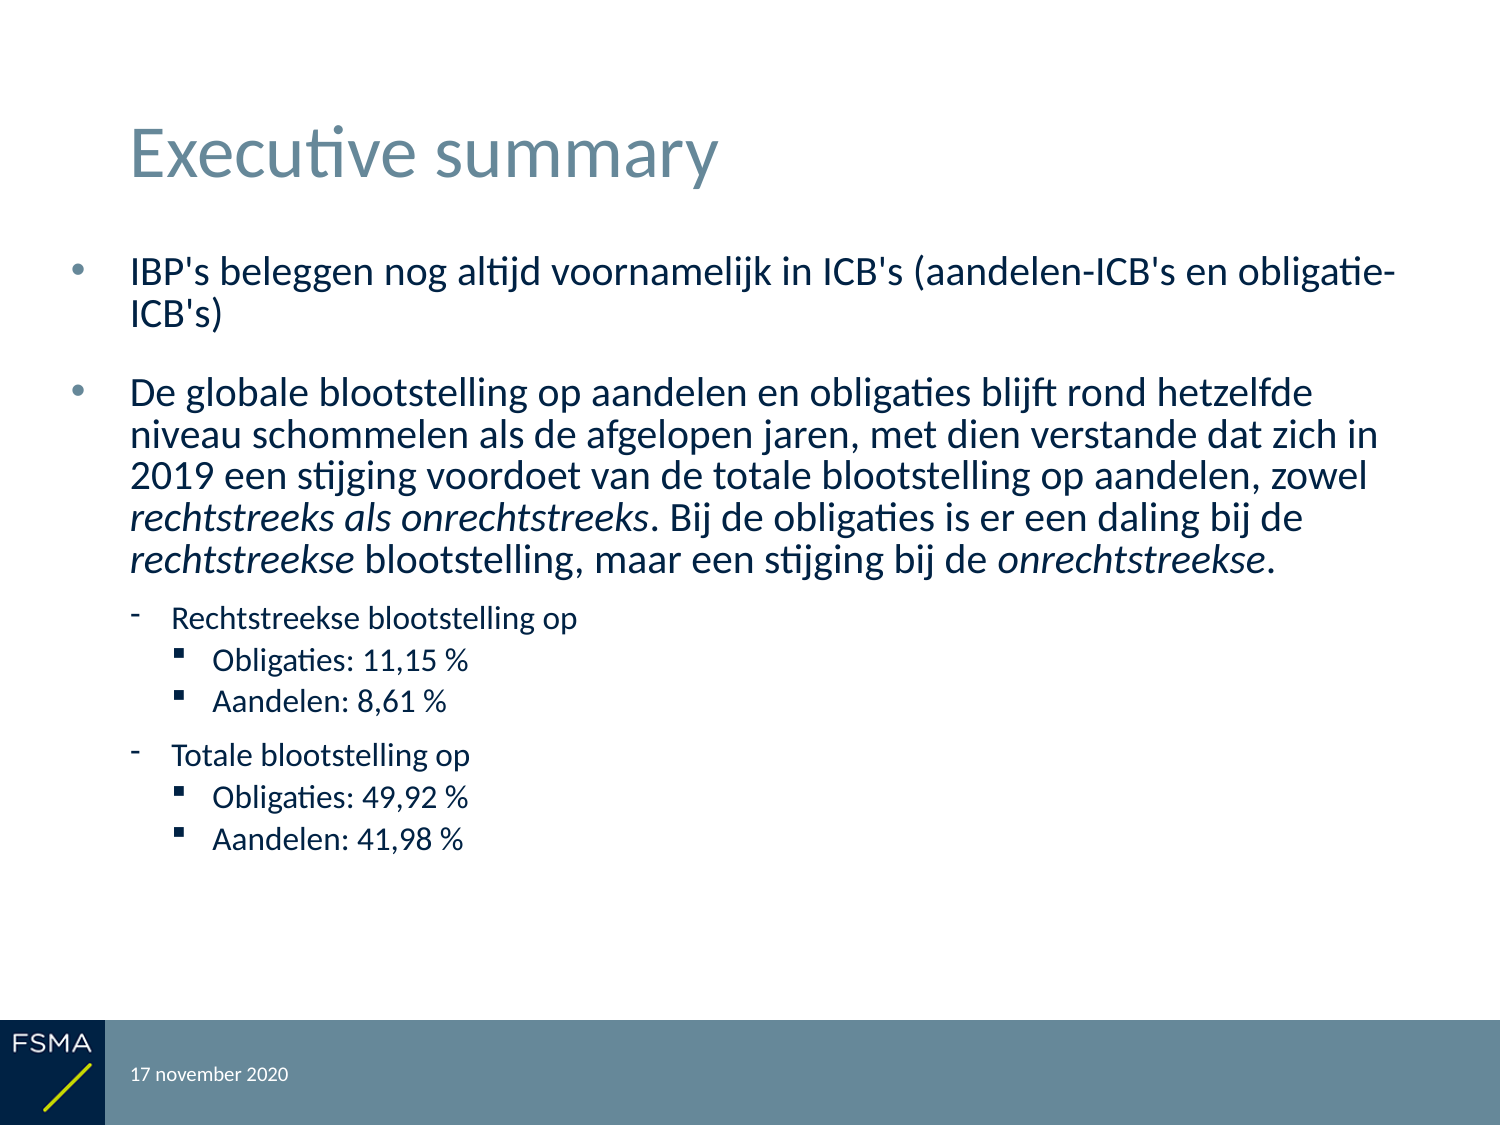

# Executive summary
IBP's beleggen nog altijd voornamelijk in ICB's (aandelen-ICB's en obligatie-ICB's)
De globale blootstelling op aandelen en obligaties blijft rond hetzelfde niveau schommelen als de afgelopen jaren, met dien verstande dat zich in 2019 een stijging voordoet van de totale blootstelling op aandelen, zowel rechtstreeks als onrechtstreeks. Bij de obligaties is er een daling bij de rechtstreekse blootstelling, maar een stijging bij de onrechtstreekse.
Rechtstreekse blootstelling op
Obligaties: 11,15 %
Aandelen: 8,61 %
Totale blootstelling op
Obligaties: 49,92 %
Aandelen: 41,98 %

17 november 2020
Rapportering over het boekjaar 2019
4